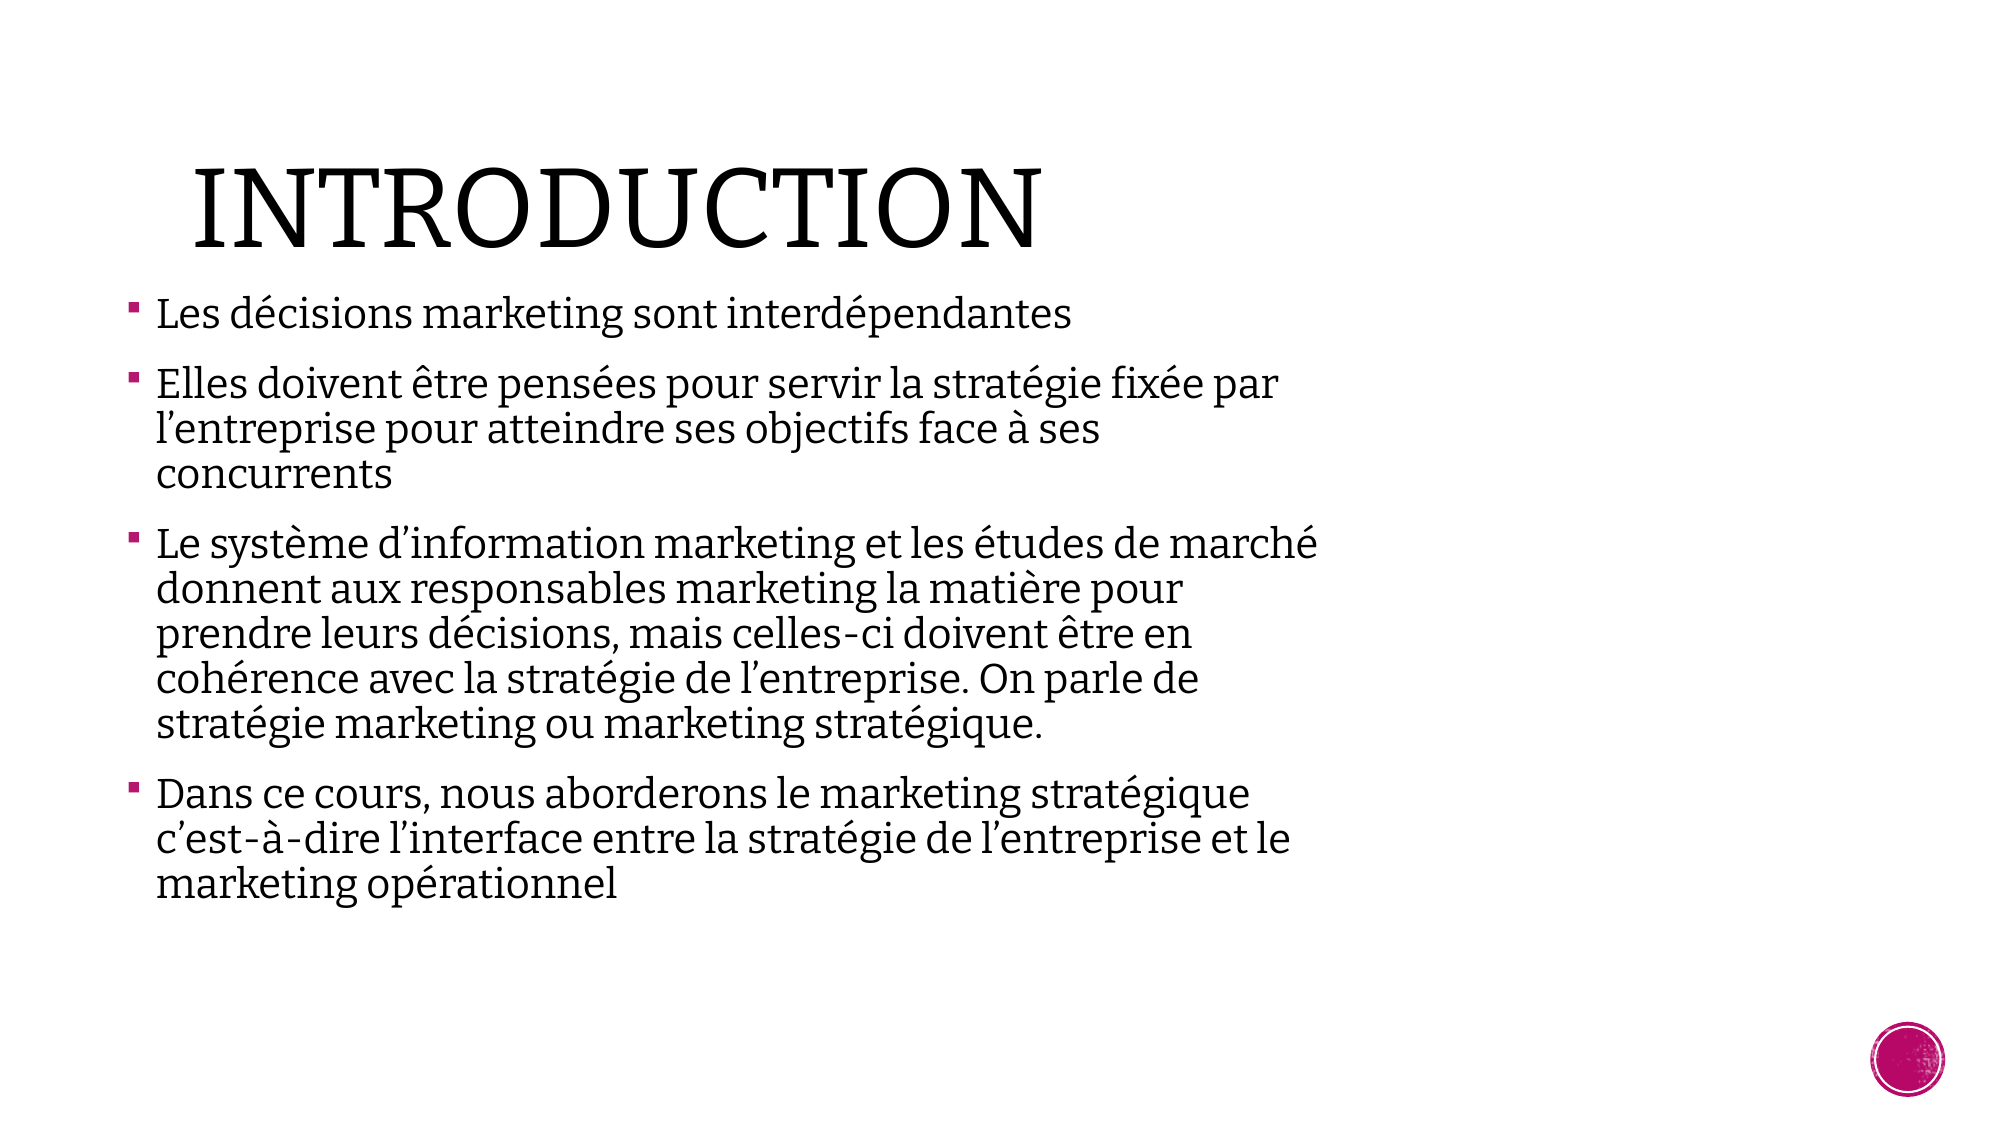

# Introduction
Les décisions marketing sont interdépendantes
Elles doivent être pensées pour servir la stratégie fixée par l’entreprise pour atteindre ses objectifs face à ses concurrents
Le système d’information marketing et les études de marché donnent aux responsables marketing la matière pour prendre leurs décisions, mais celles-ci doivent être en cohérence avec la stratégie de l’entreprise. On parle de stratégie marketing ou marketing stratégique.
Dans ce cours, nous aborderons le marketing stratégique c’est-à-dire l’interface entre la stratégie de l’entreprise et le marketing opérationnel